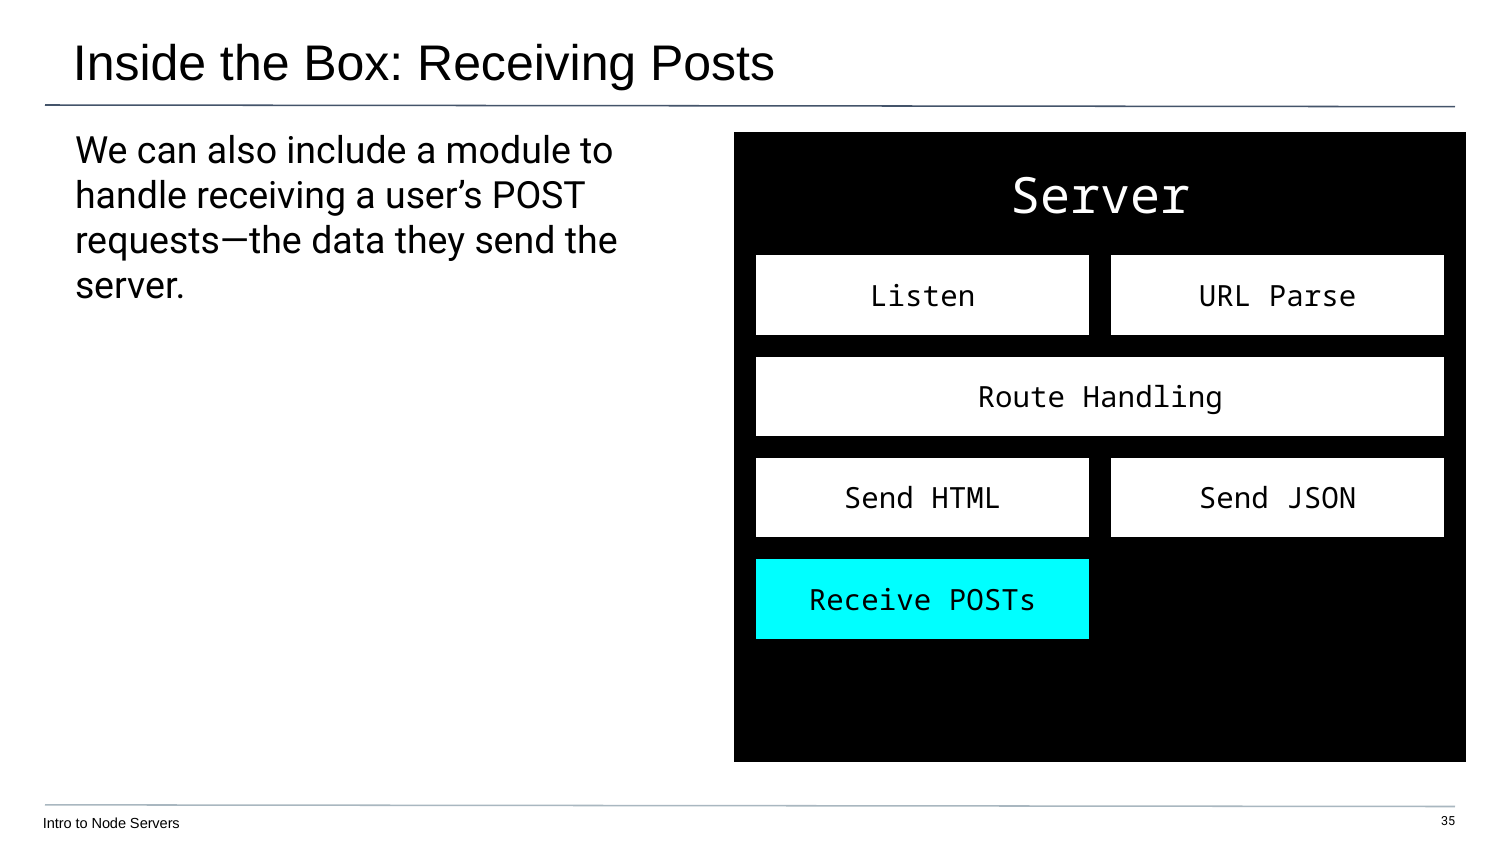

# Inside the Box: Receiving Posts
We can also include a module to handle receiving a user’s POST requests—the data they send the server.
| Server |  |
| --- | --- |
| Listen | URL Parse |
| Route Handling |  |
| Send HTML | Send JSON |
| Receive POSTs |  |
|  |  |
Intro to Node Servers